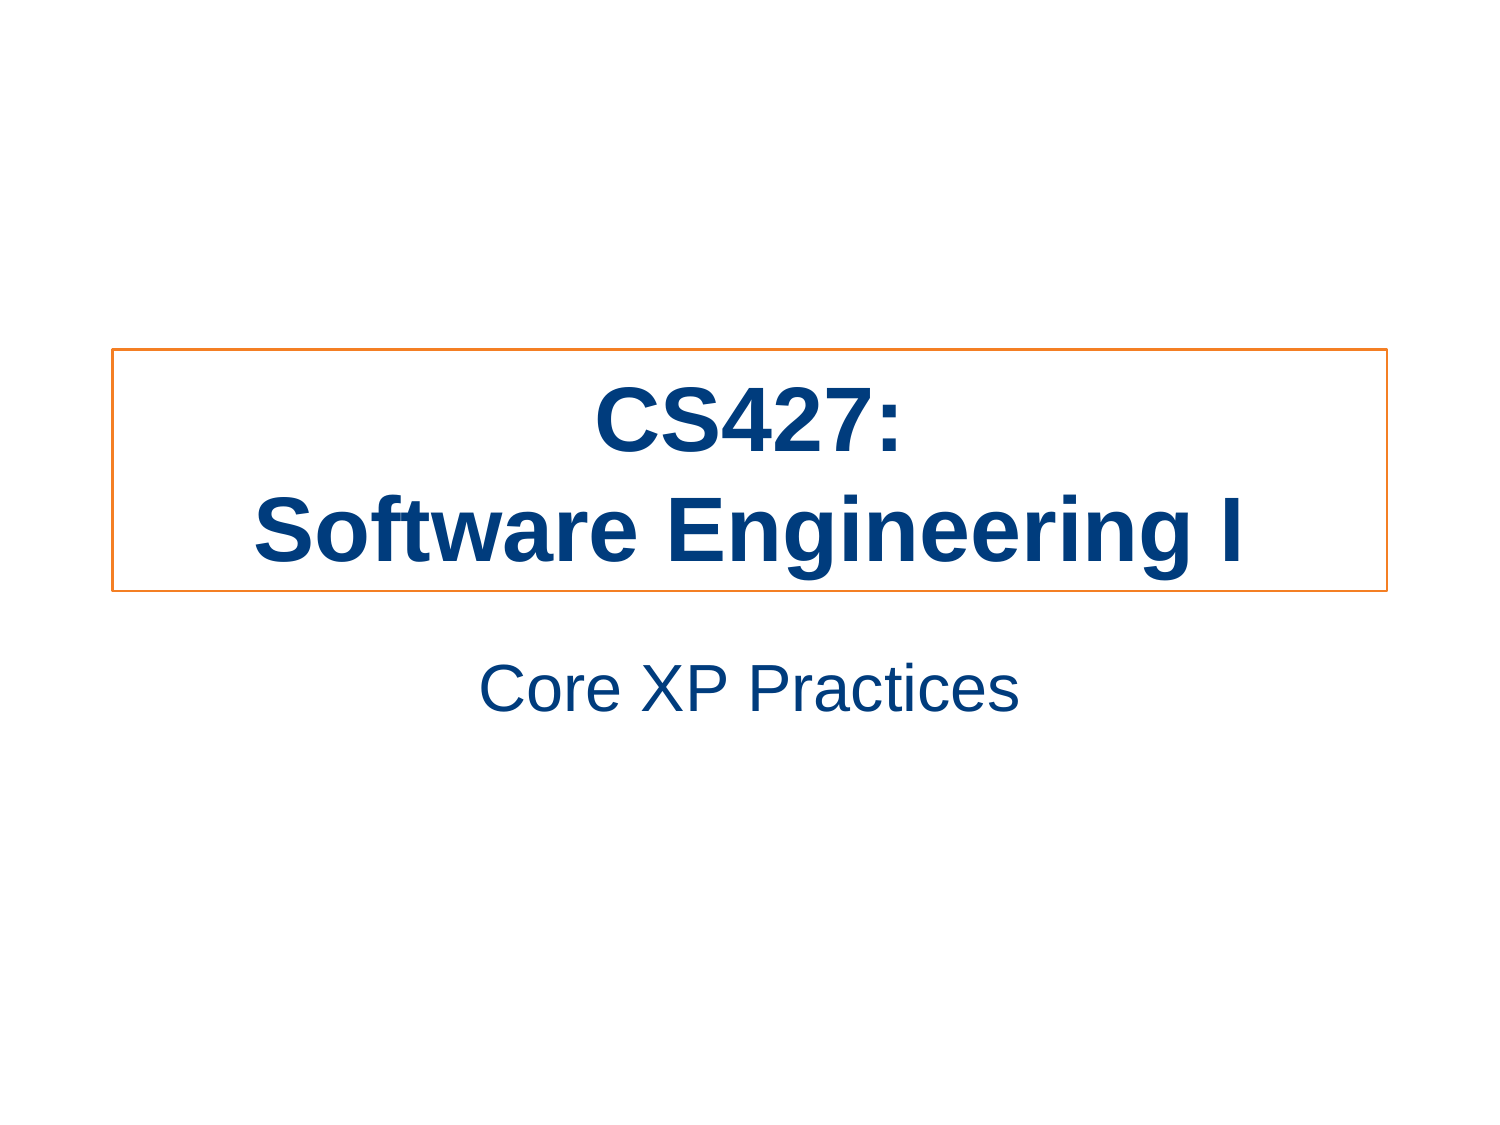

# CS427: Software Engineering I
Core XP Practices